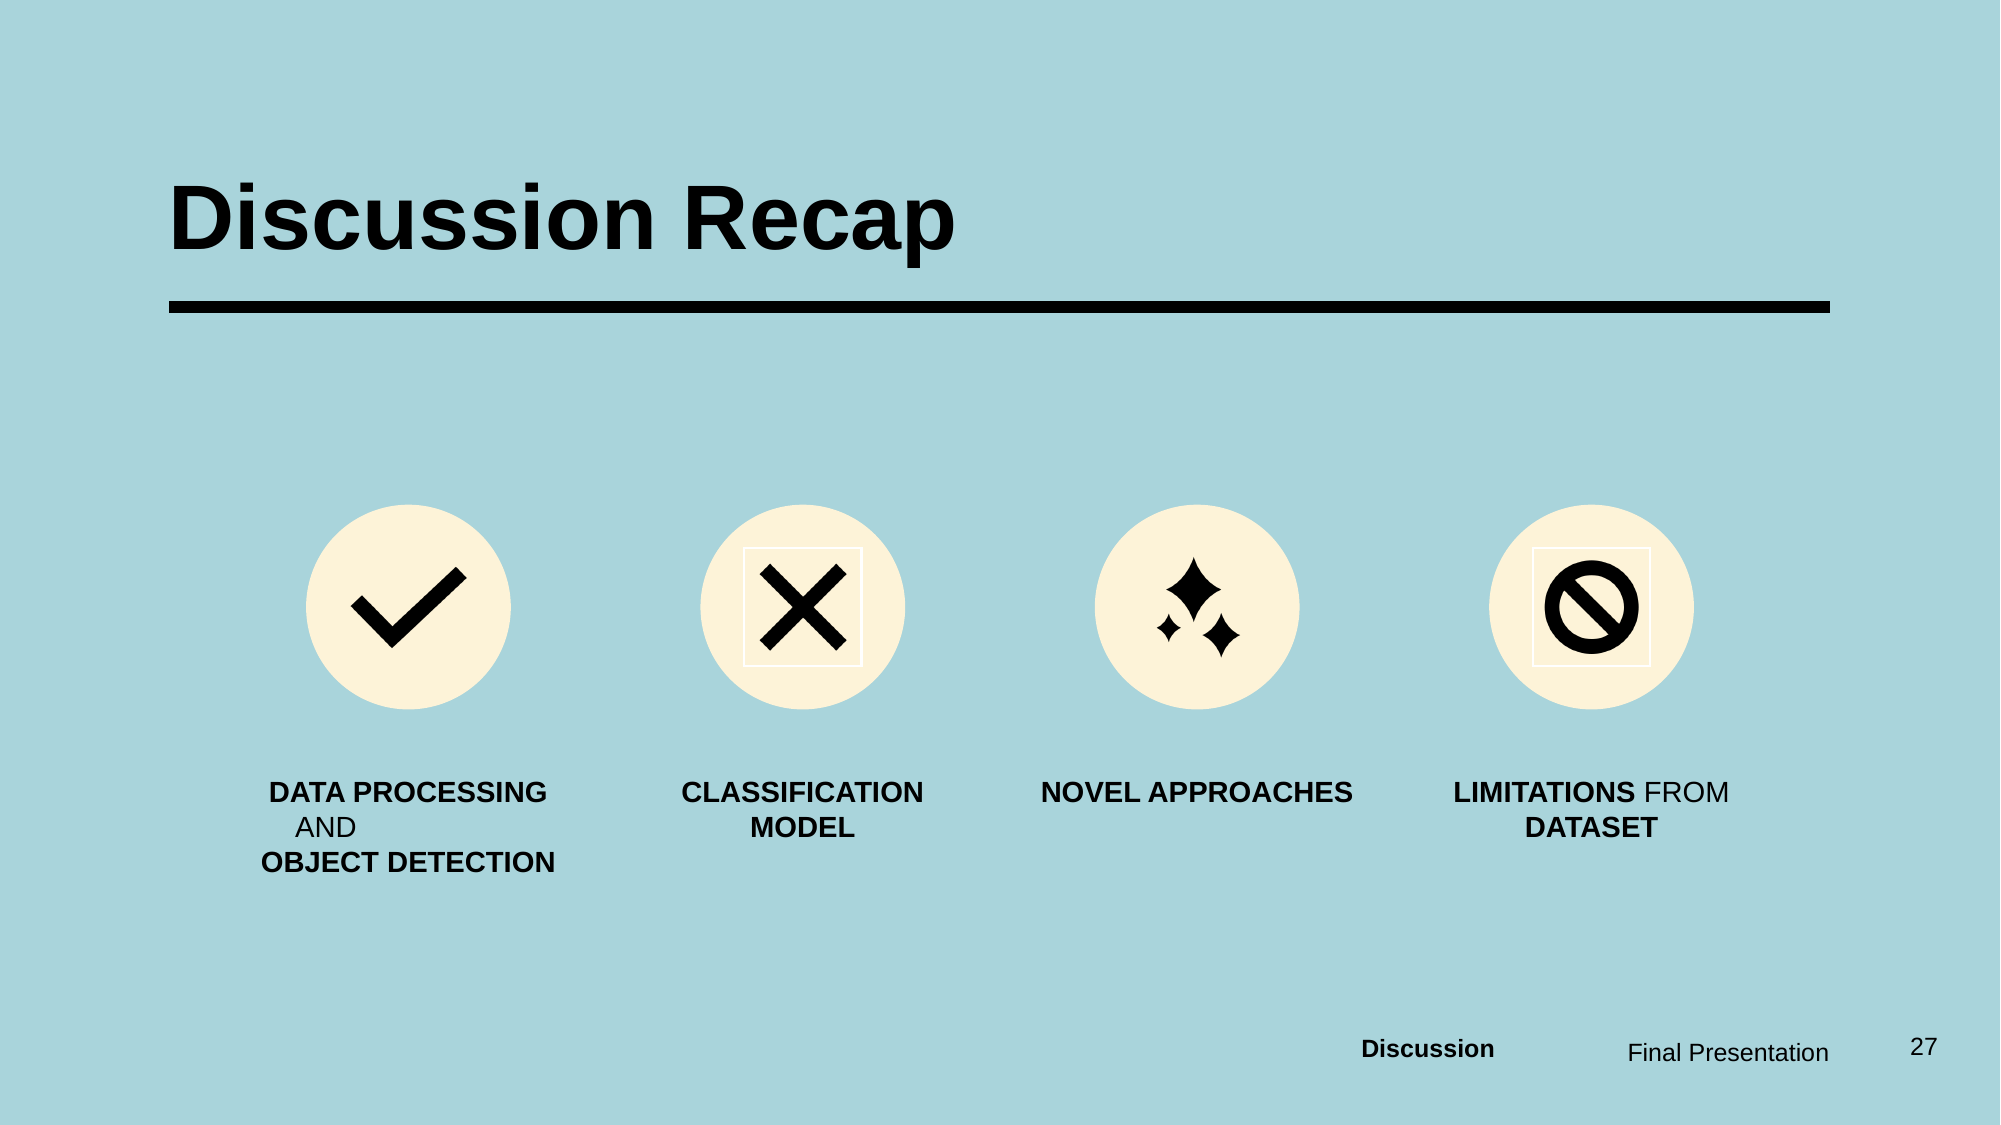

# Discussion Recap
Data Processing and                     Object Detection
CLASSIFICATION MODEL
NOVEL APPROACHES
LIMITATIONS FROM dATASET
Final Presentation
27
Discussion